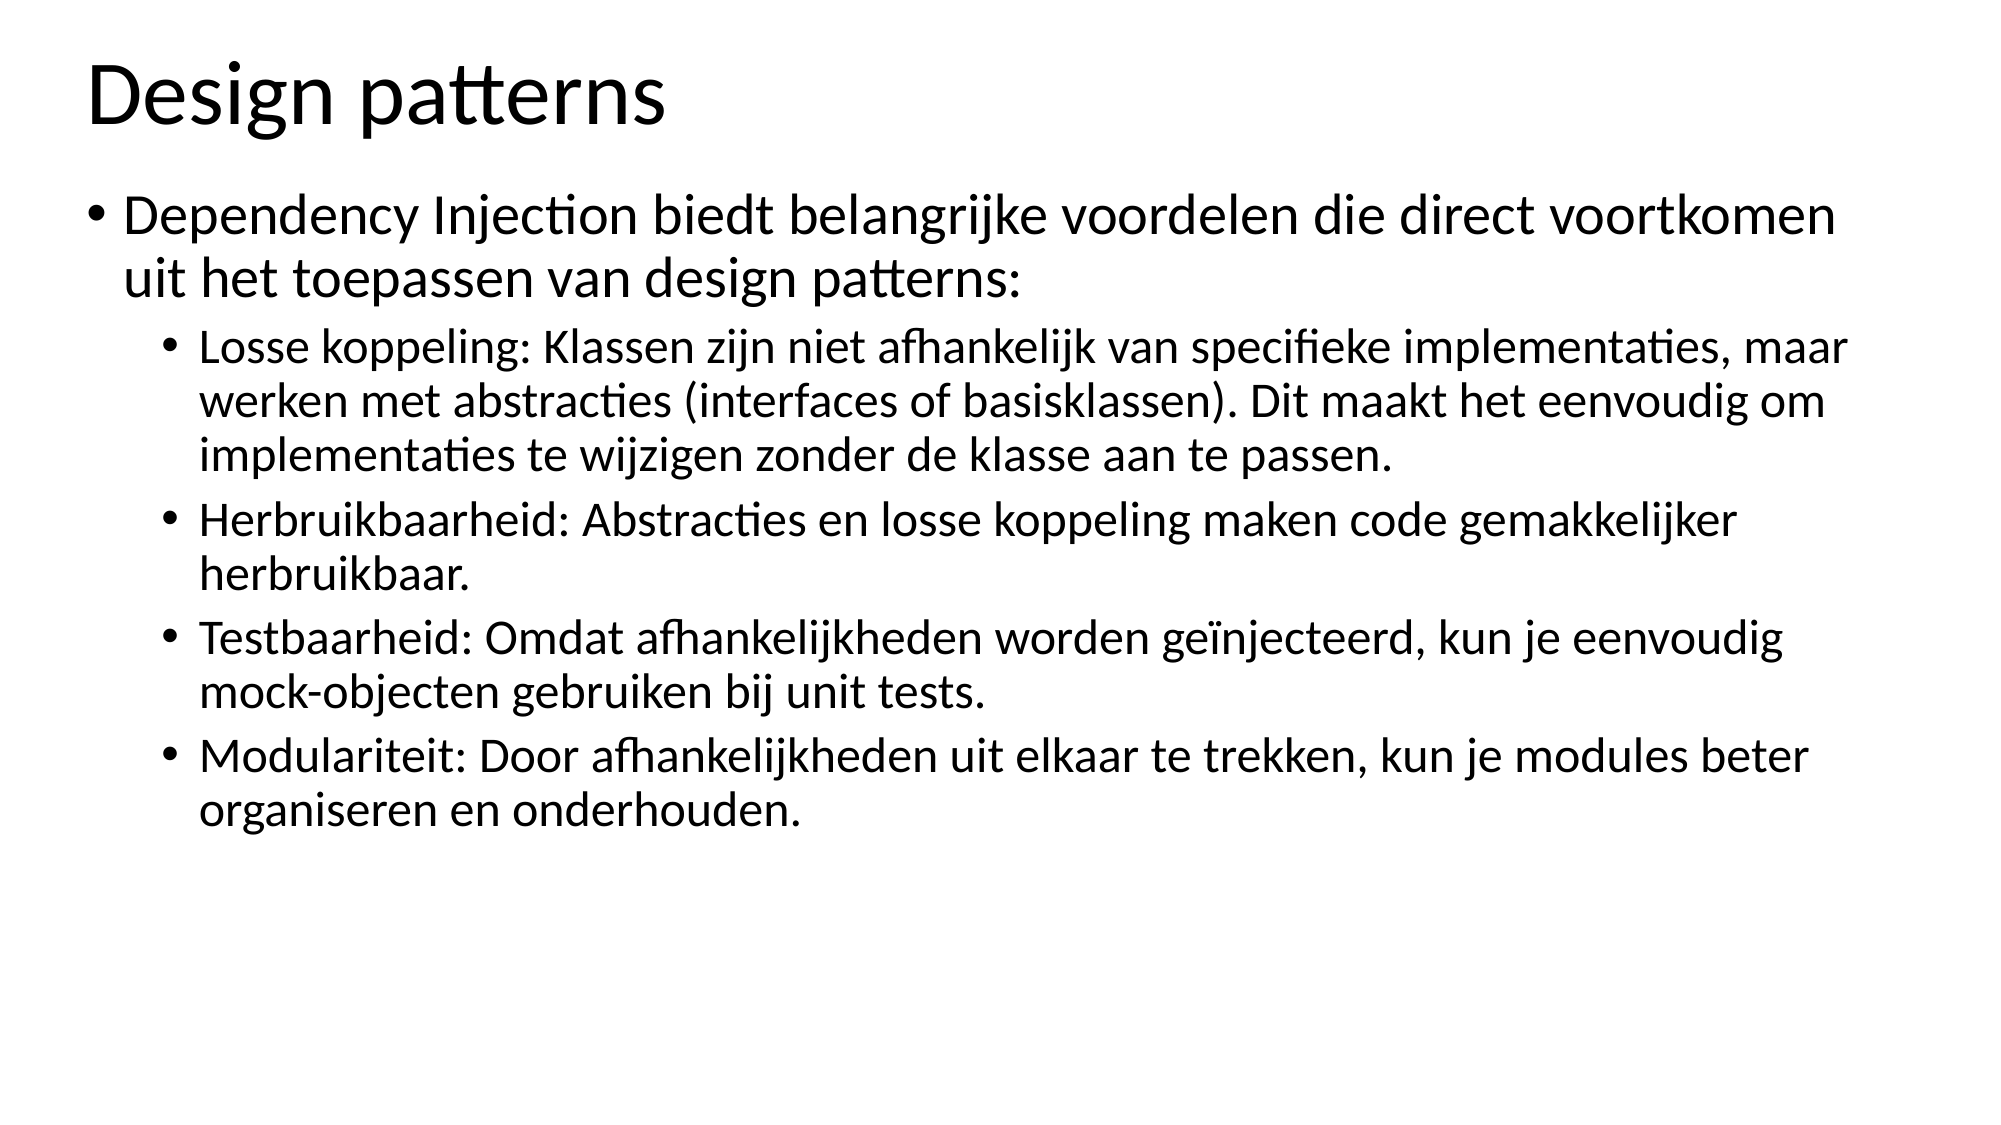

# Design patterns
Dependency Injection biedt belangrijke voordelen die direct voortkomen uit het toepassen van design patterns:
Losse koppeling: Klassen zijn niet afhankelijk van specifieke implementaties, maar werken met abstracties (interfaces of basisklassen). Dit maakt het eenvoudig om implementaties te wijzigen zonder de klasse aan te passen.
Herbruikbaarheid: Abstracties en losse koppeling maken code gemakkelijker herbruikbaar.
Testbaarheid: Omdat afhankelijkheden worden geïnjecteerd, kun je eenvoudig mock-objecten gebruiken bij unit tests.
Modulariteit: Door afhankelijkheden uit elkaar te trekken, kun je modules beter organiseren en onderhouden.